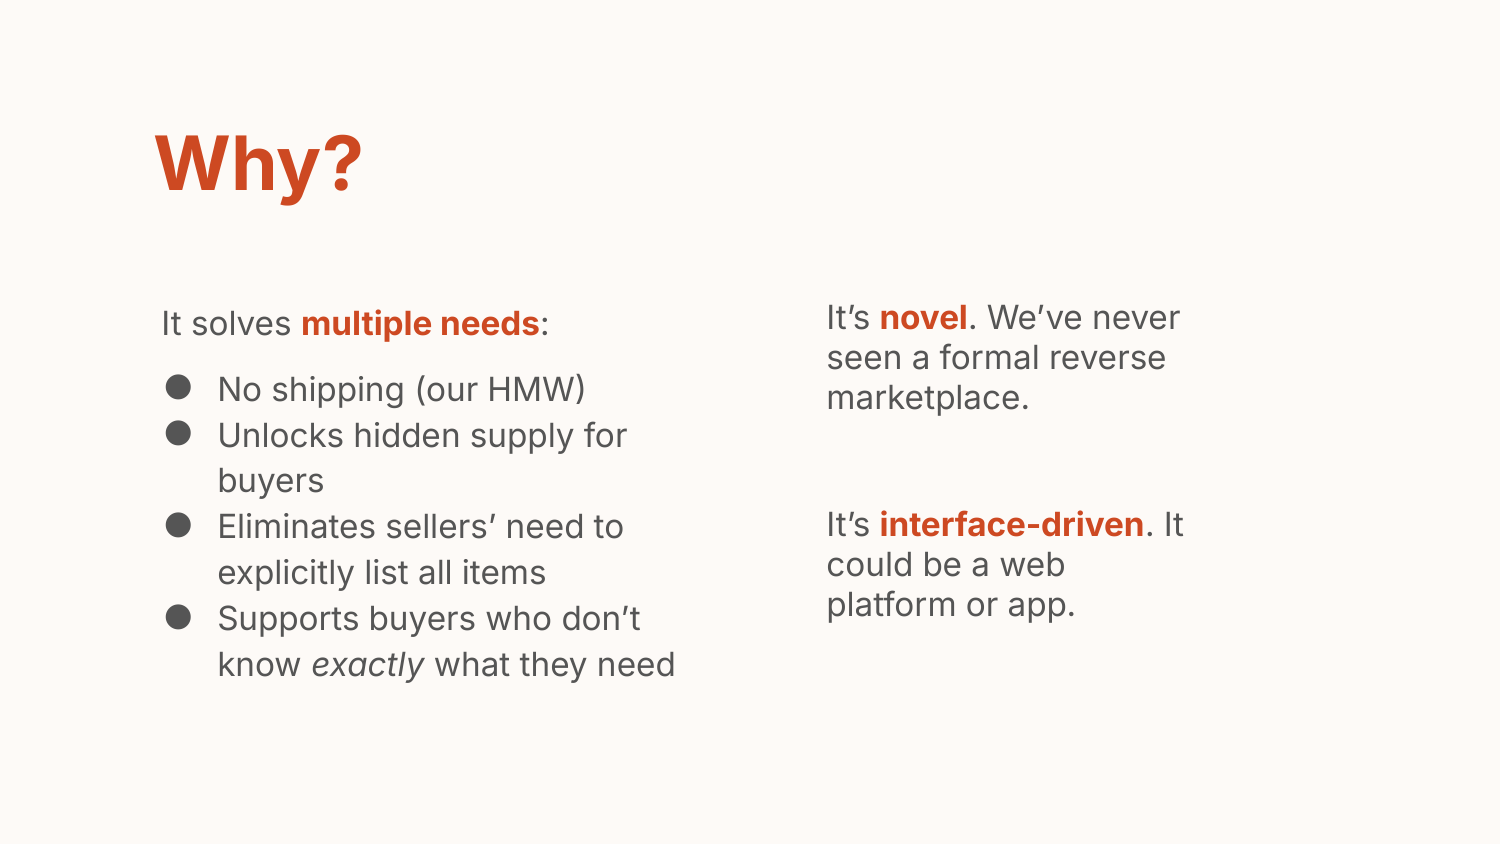

Why?
It solves multiple needs:
It’s novel. We’ve never seen a formal reverse marketplace.
No shipping (our HMW)
Unlocks hidden supply for buyers
Eliminates sellers’ need to explicitly list all items
Supports buyers who don’t know exactly what they need
It’s interface-driven. It could be a web platform or app.